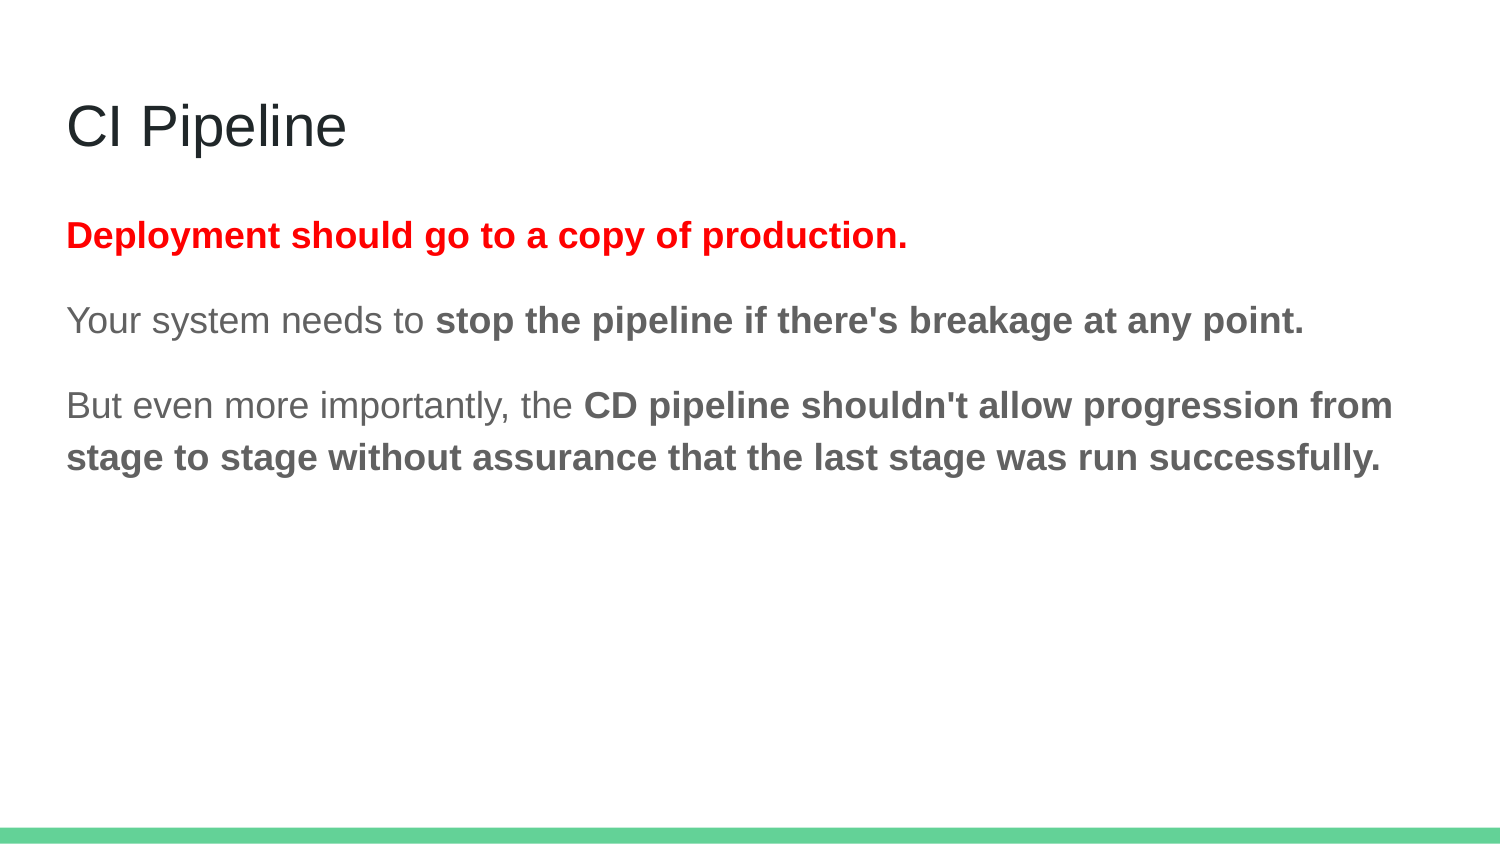

# CI Pipeline
Deployment should go to a copy of production.
Your system needs to stop the pipeline if there's breakage at any point.
But even more importantly, the CD pipeline shouldn't allow progression from stage to stage without assurance that the last stage was run successfully.